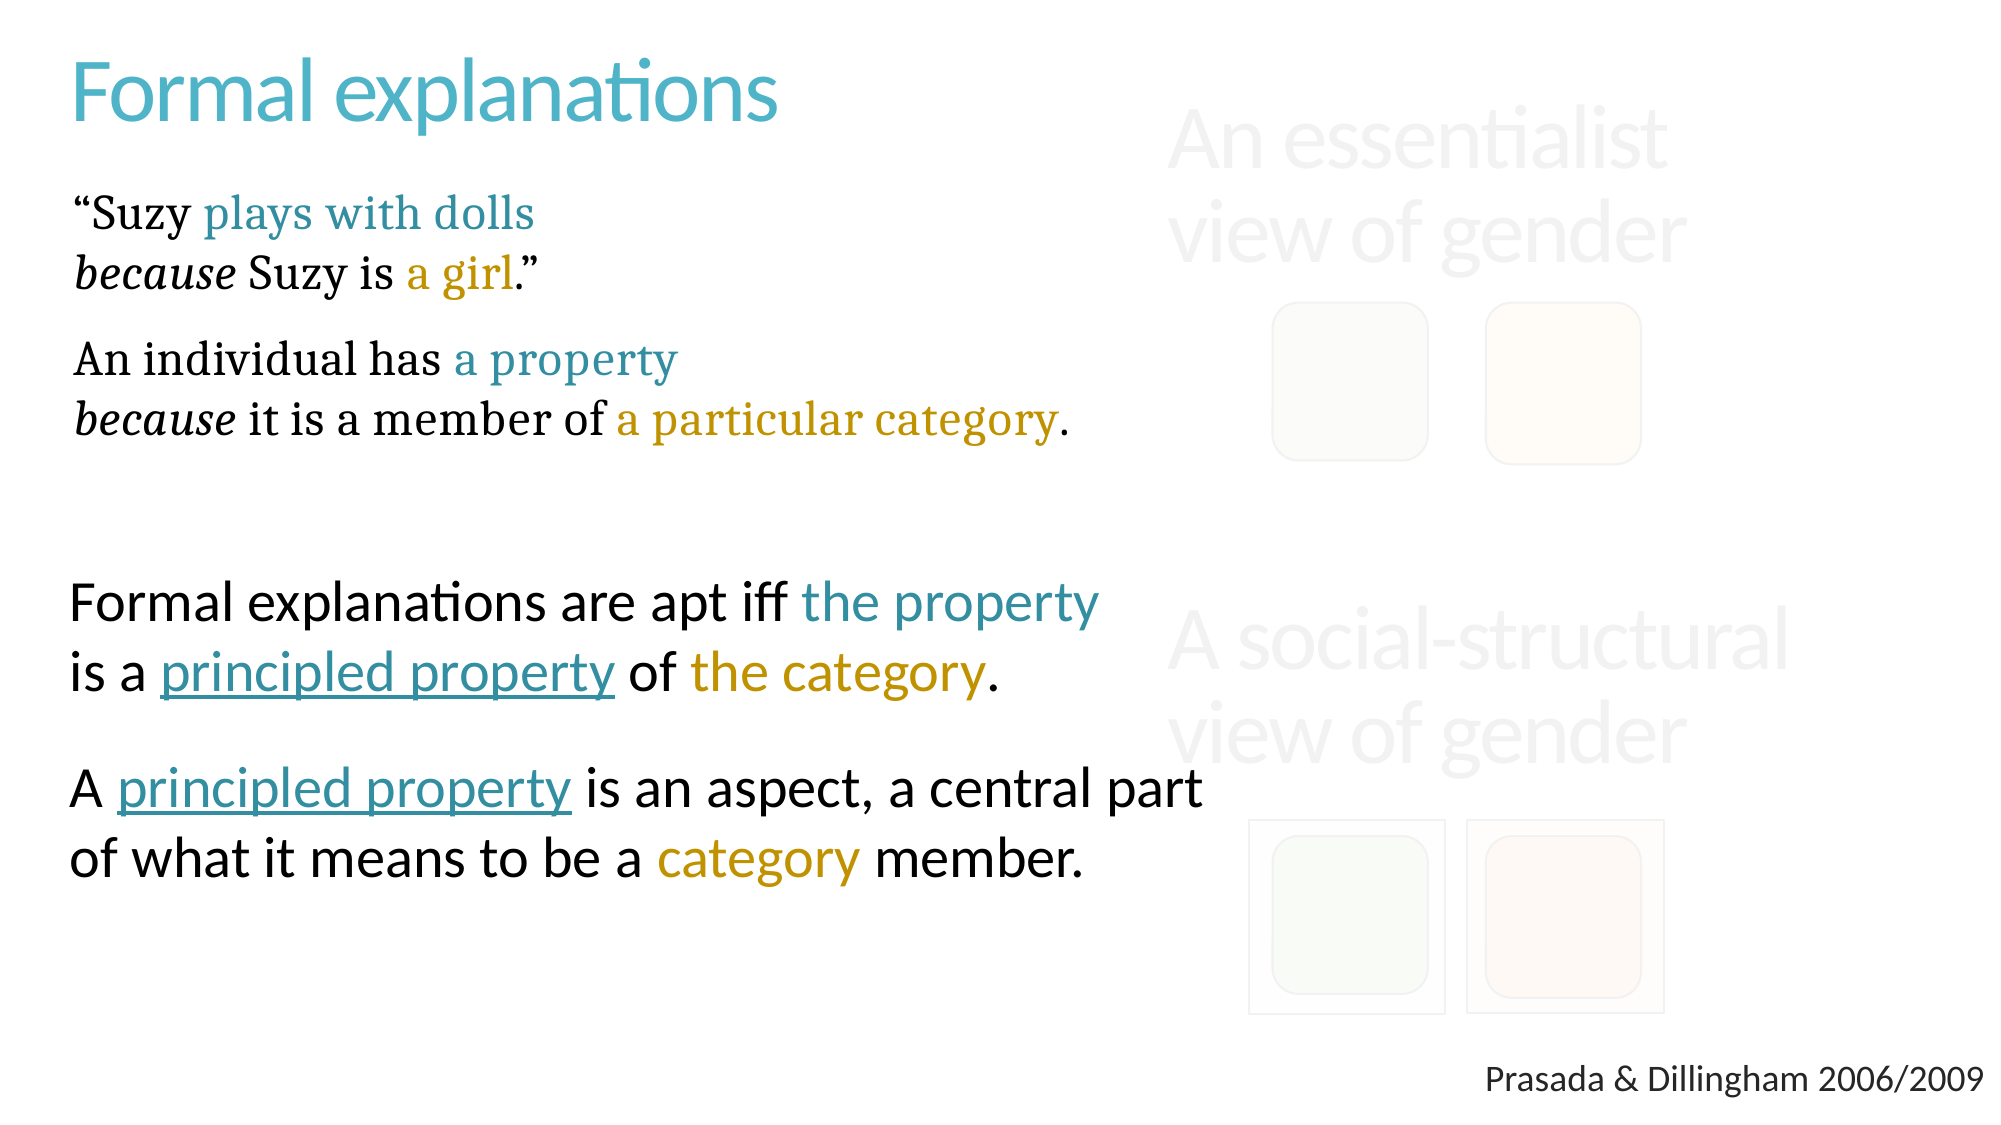

Formal explanations
An essentialist
view of gender
“Suzy plays with dolls
because Suzy is a girl.”

An individual has a property
because it is a member of a particular category.
A social-structural view of gender
Formal explanations are apt iff the property is a principled property of the category.
A principled property is an aspect, a central part of what it means to be a category member.

Prasada & Dillingham 2006/2009